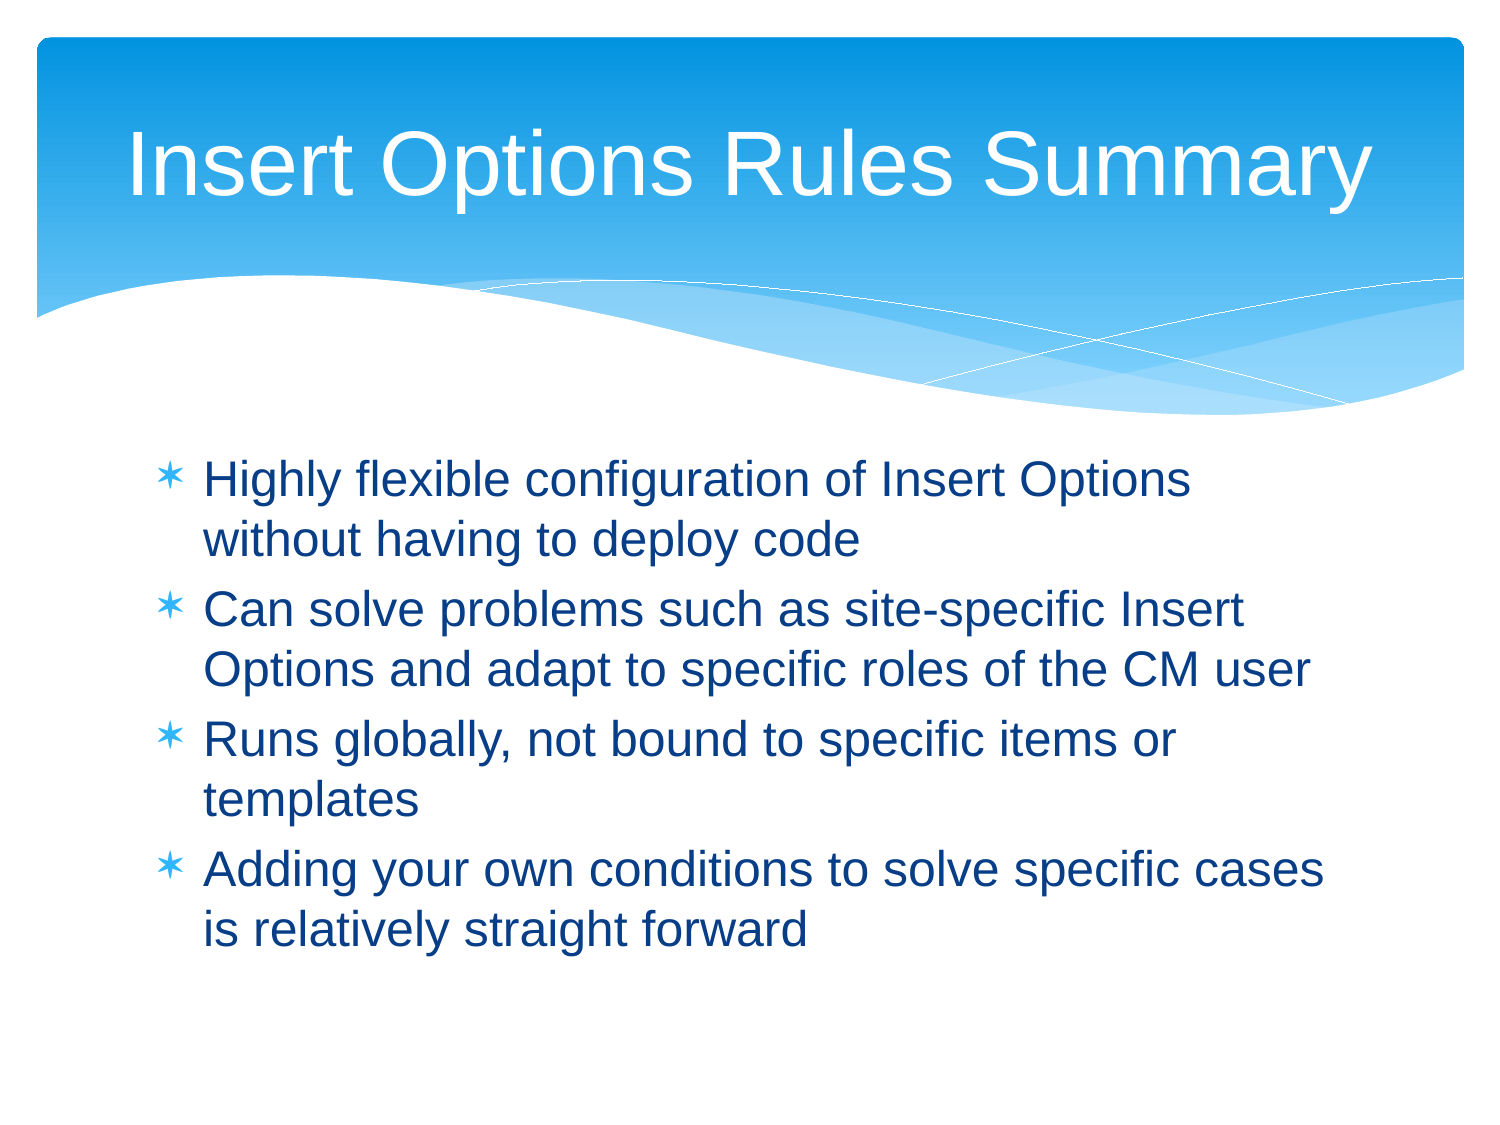

# Insert Options Rules Summary
Highly flexible configuration of Insert Options without having to deploy code
Can solve problems such as site-specific Insert Options and adapt to specific roles of the CM user
Runs globally, not bound to specific items or templates
Adding your own conditions to solve specific cases is relatively straight forward